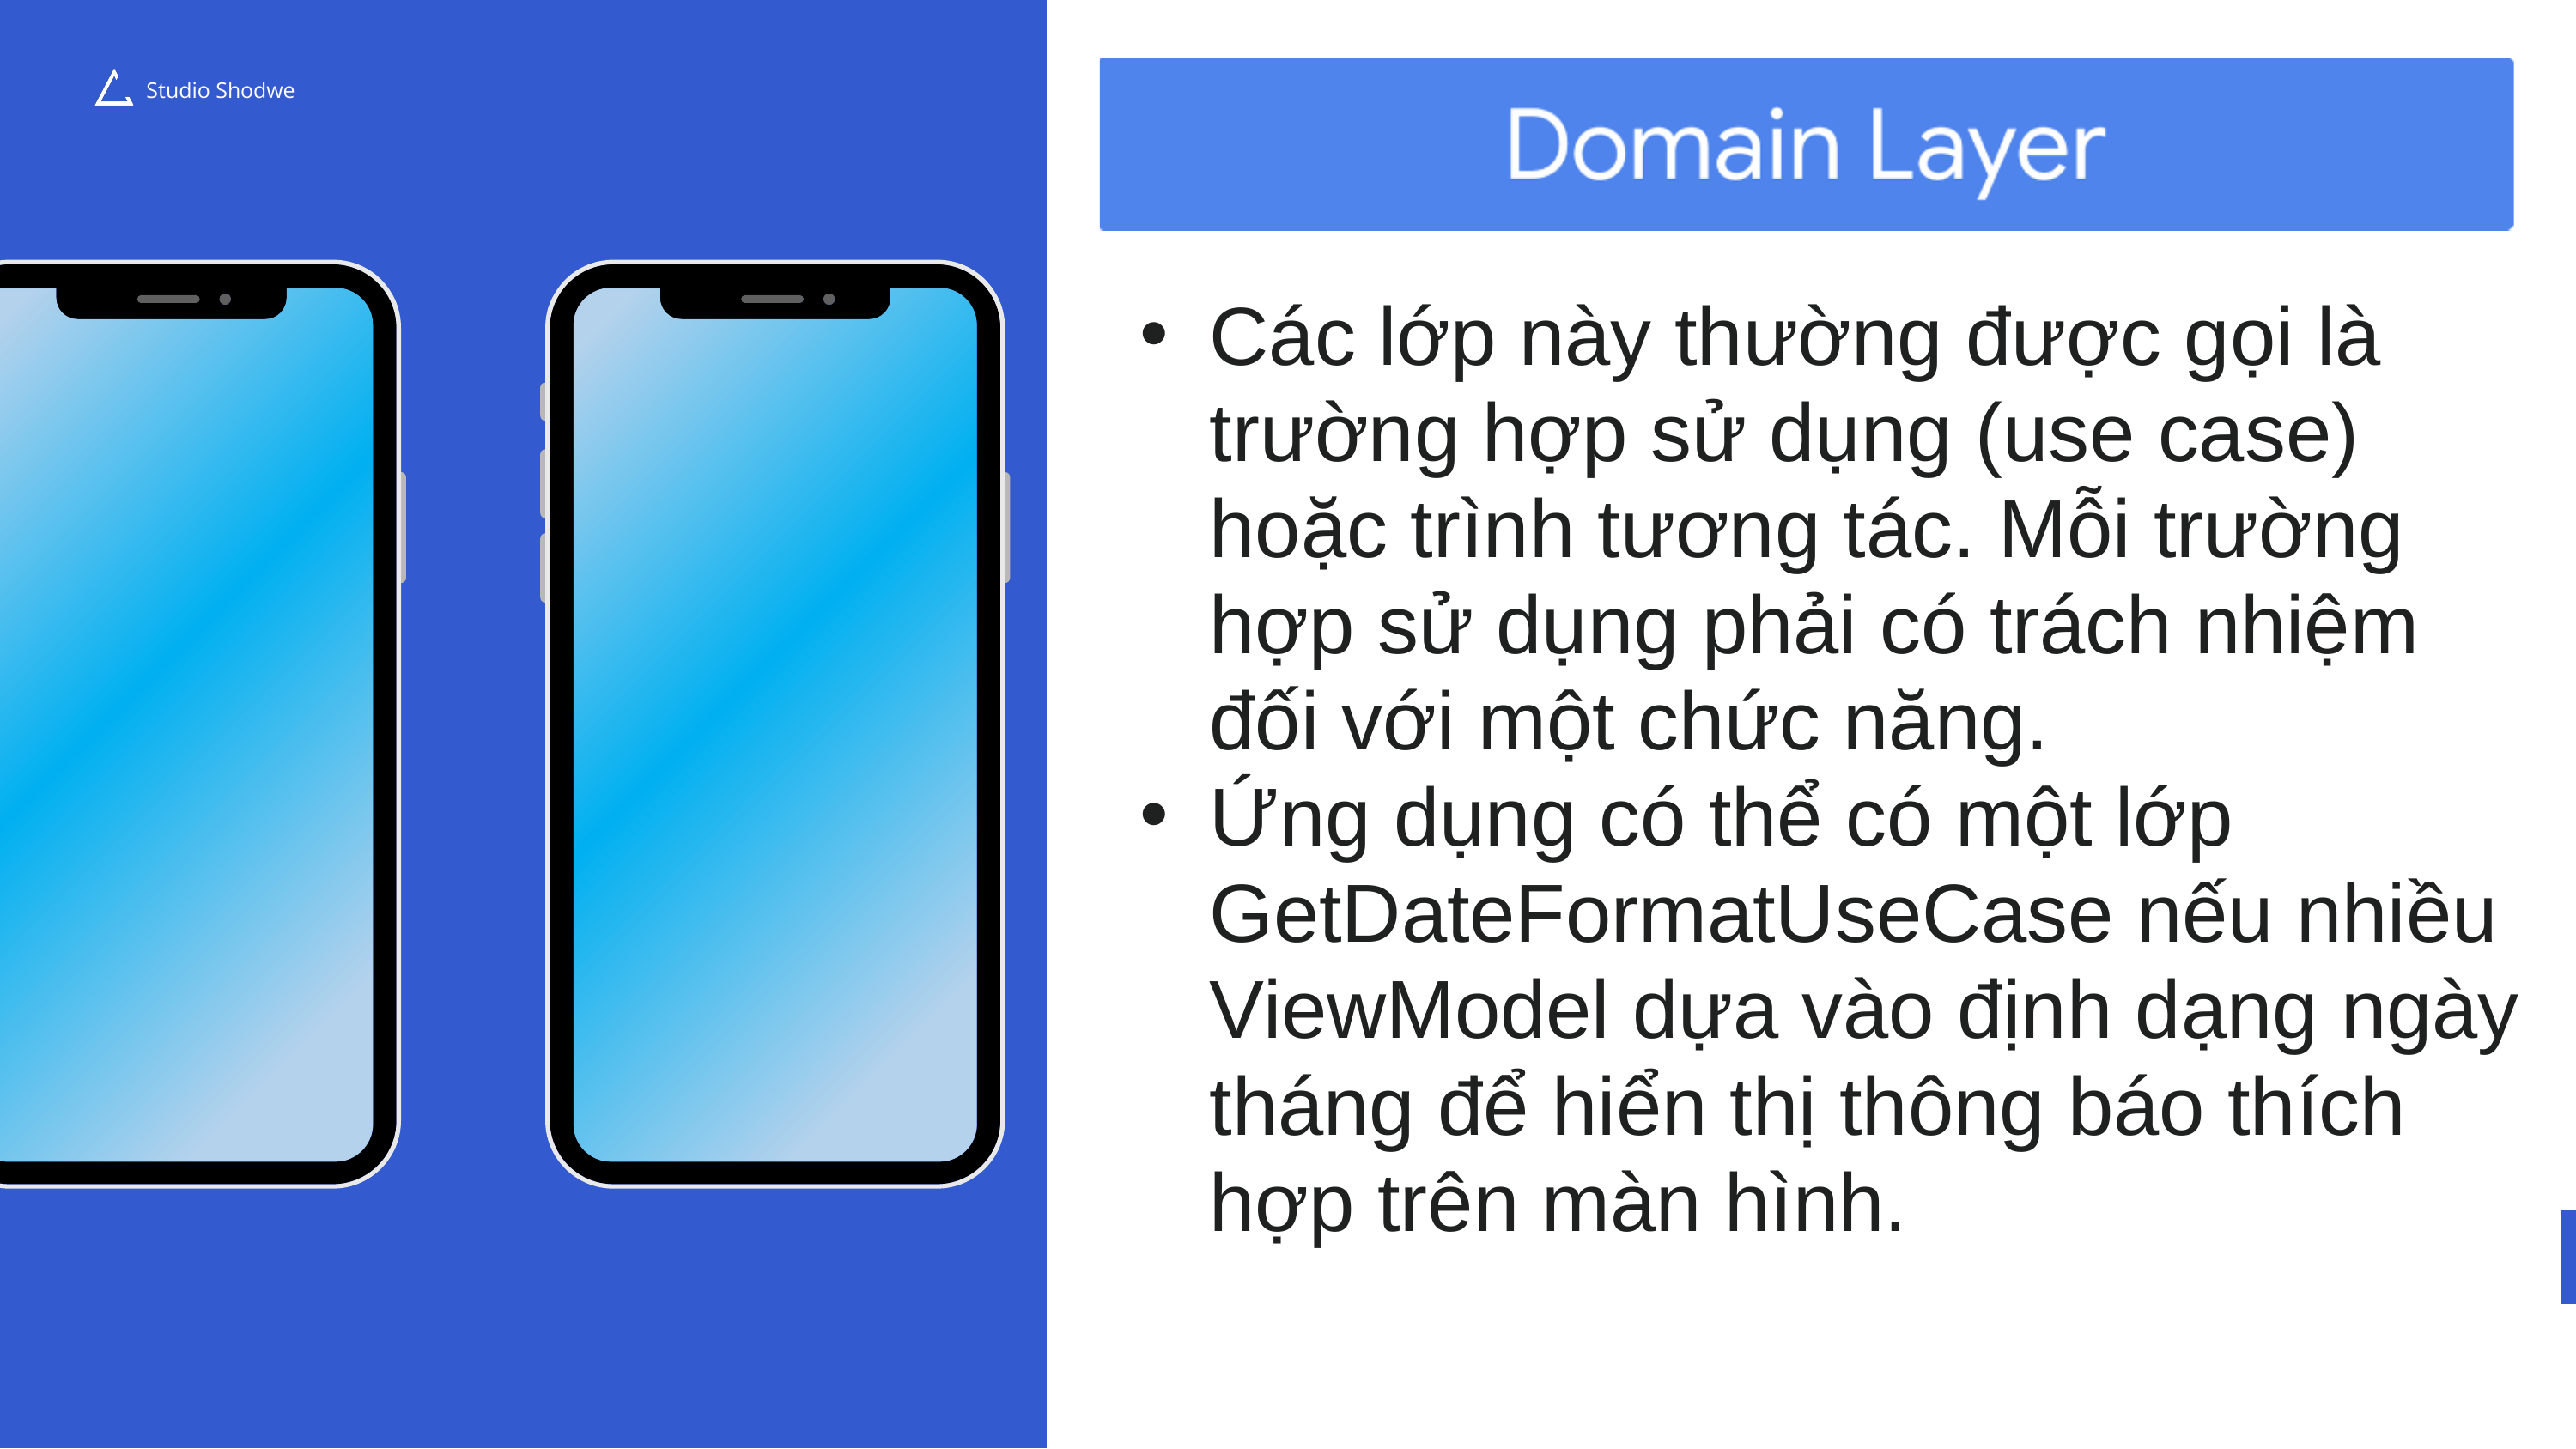

Studio Shodwe

Các lớp này thường được gọi là trường hợp sử dụng (use case) hoặc trình tương tác. Mỗi trường hợp sử dụng phải có trách nhiệm đối với một chức năng.
Ứng dụng có thể có một lớp GetDateFormatUseCase nếu nhiều ViewModel dựa vào định dạng ngày tháng để hiển thị thông báo thích hợp trên màn hình.